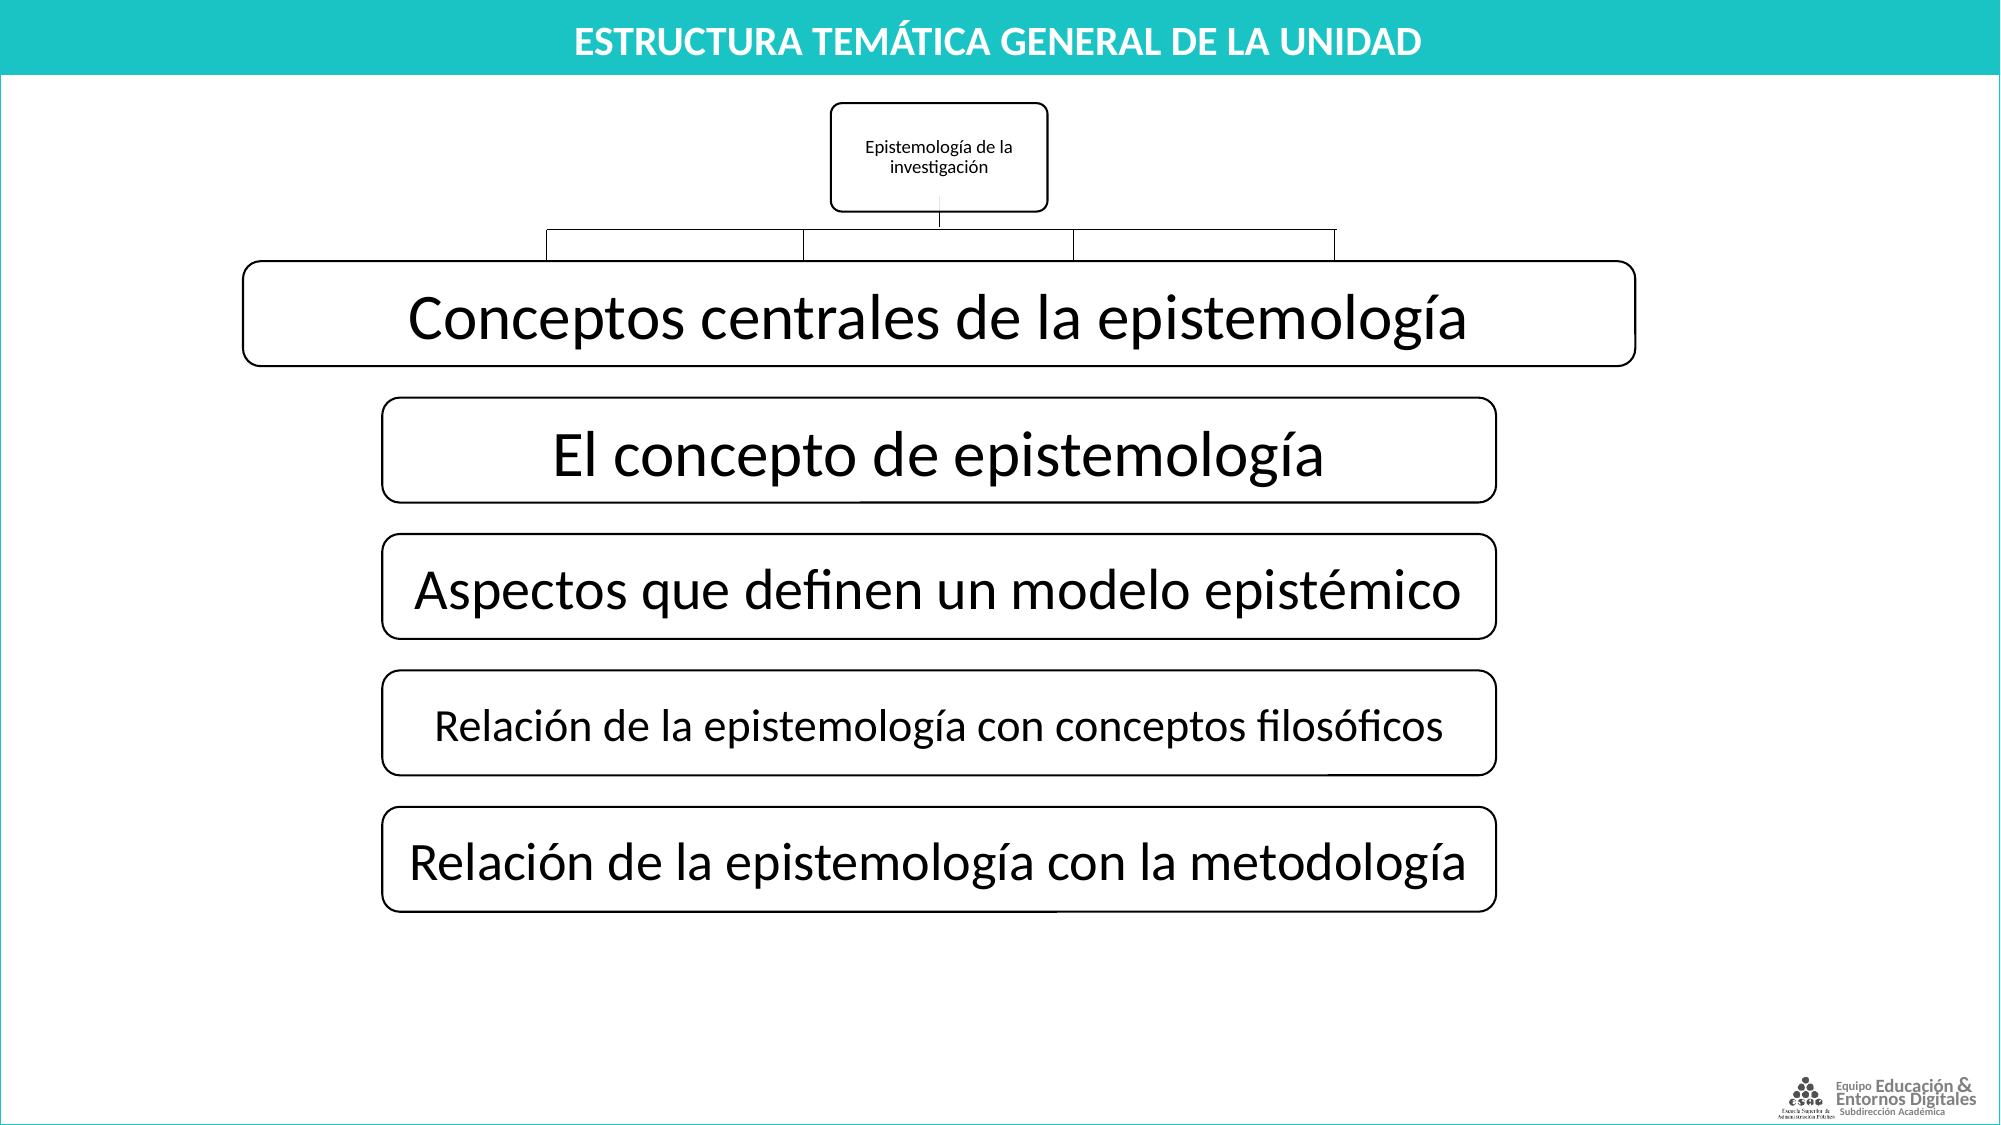

Epistemología de la investigación
Conceptos centrales de la epistemología
El concepto de epistemología
Aspectos que definen un modelo epistémico
Relación de la epistemología con la metodología
Relación de la epistemología con conceptos filosóficos